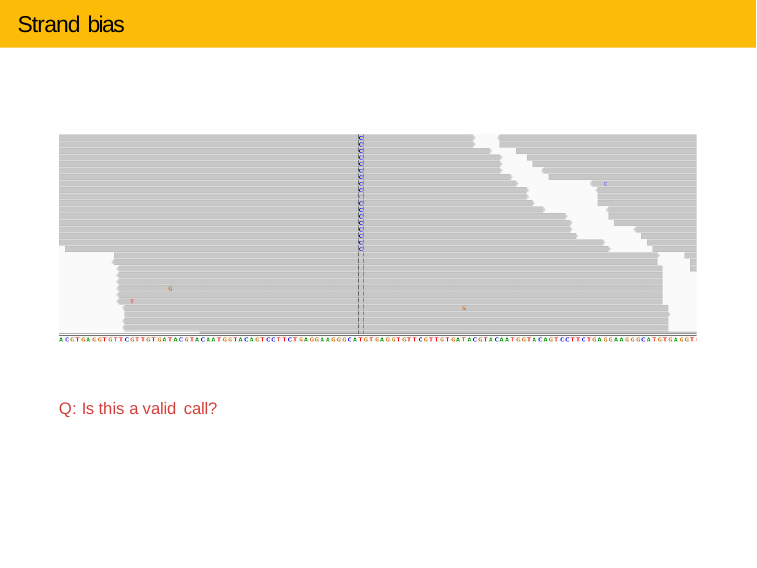

# Strand bias

Q: Is this a valid call?